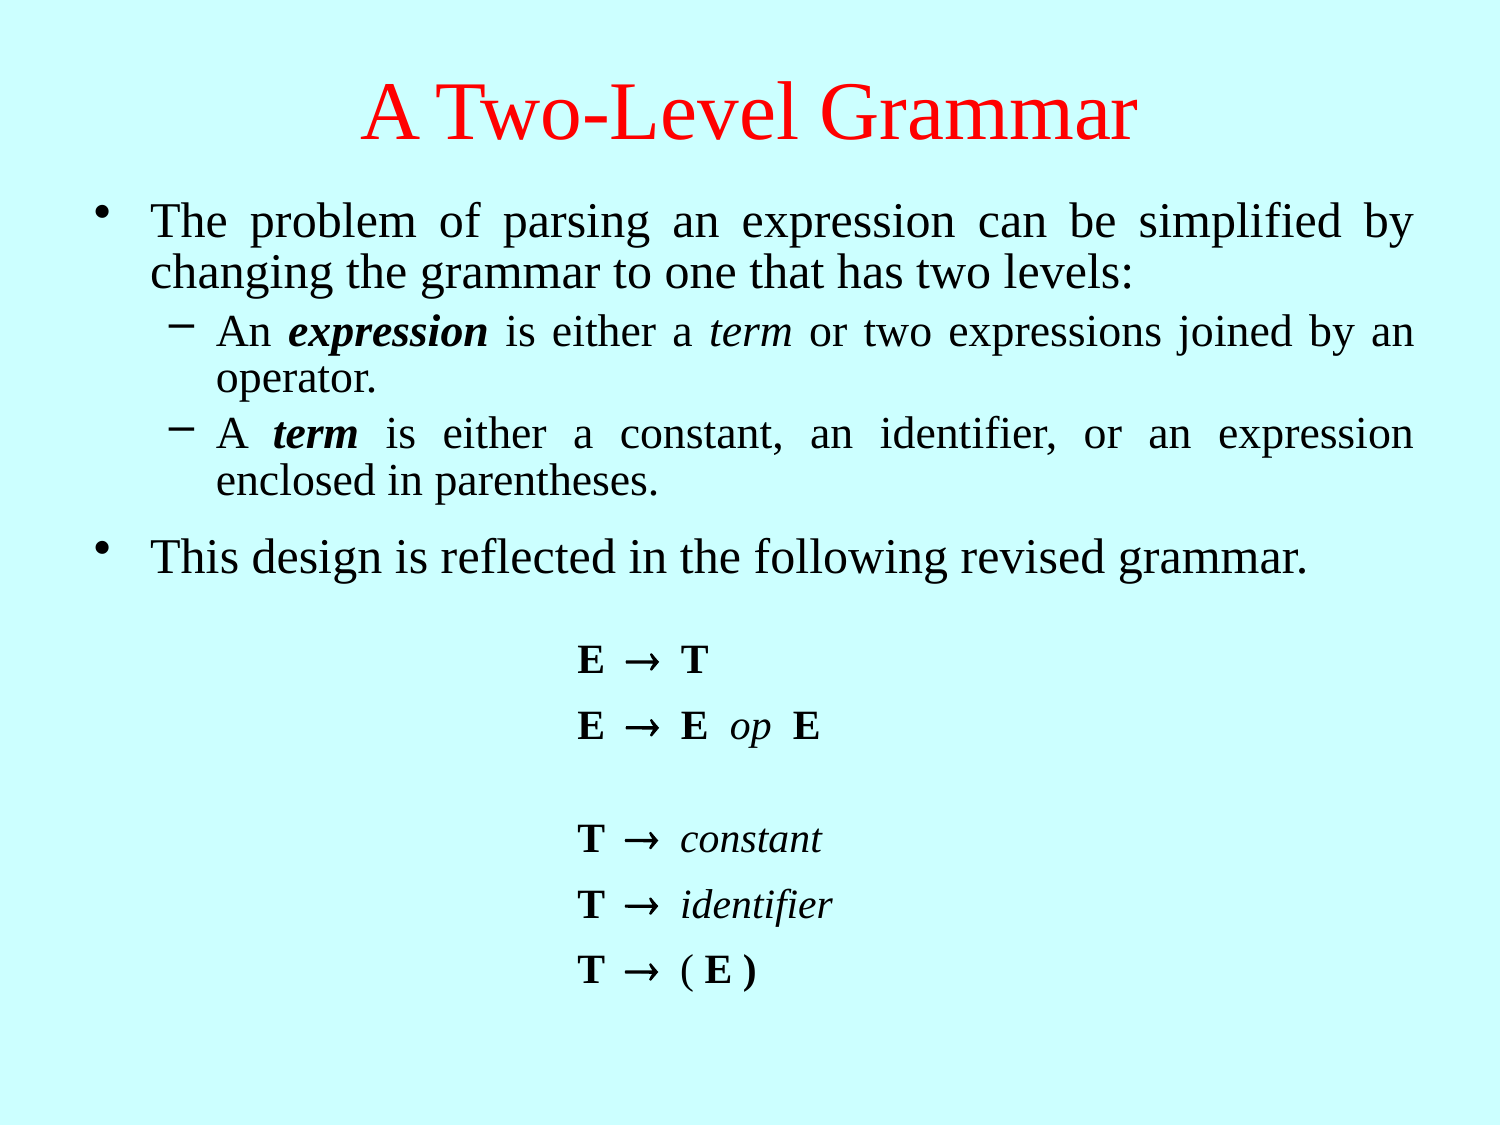

# A Two-Level Grammar
The problem of parsing an expression can be simplified by changing the grammar to one that has two levels:
An expression is either a term or two expressions joined by an operator.
A term is either a constant, an identifier, or an expression enclosed in parentheses.
This design is reflected in the following revised grammar.
E  →  T
E  →  E  op  E
T  →  constant
T  →  identifier
T  →  ( E )